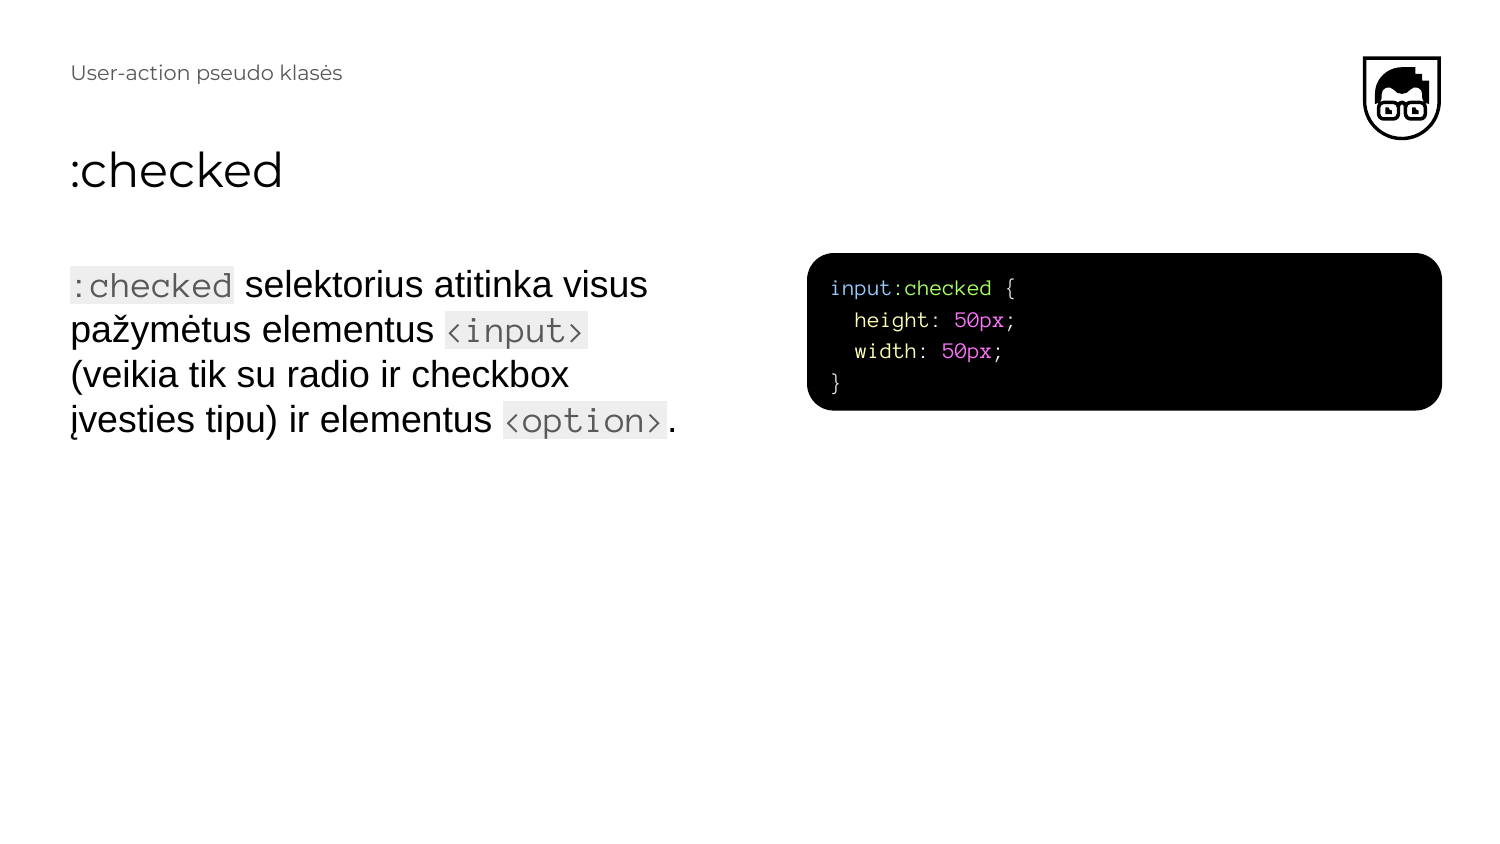

User-action pseudo klasės
# :checked
:checked selektorius atitinka visus pažymėtus elementus <input> (veikia tik su radio ir checkbox įvesties tipu) ir elementus <option>.
input:checked {
  height: 50px;
  width: 50px;
}